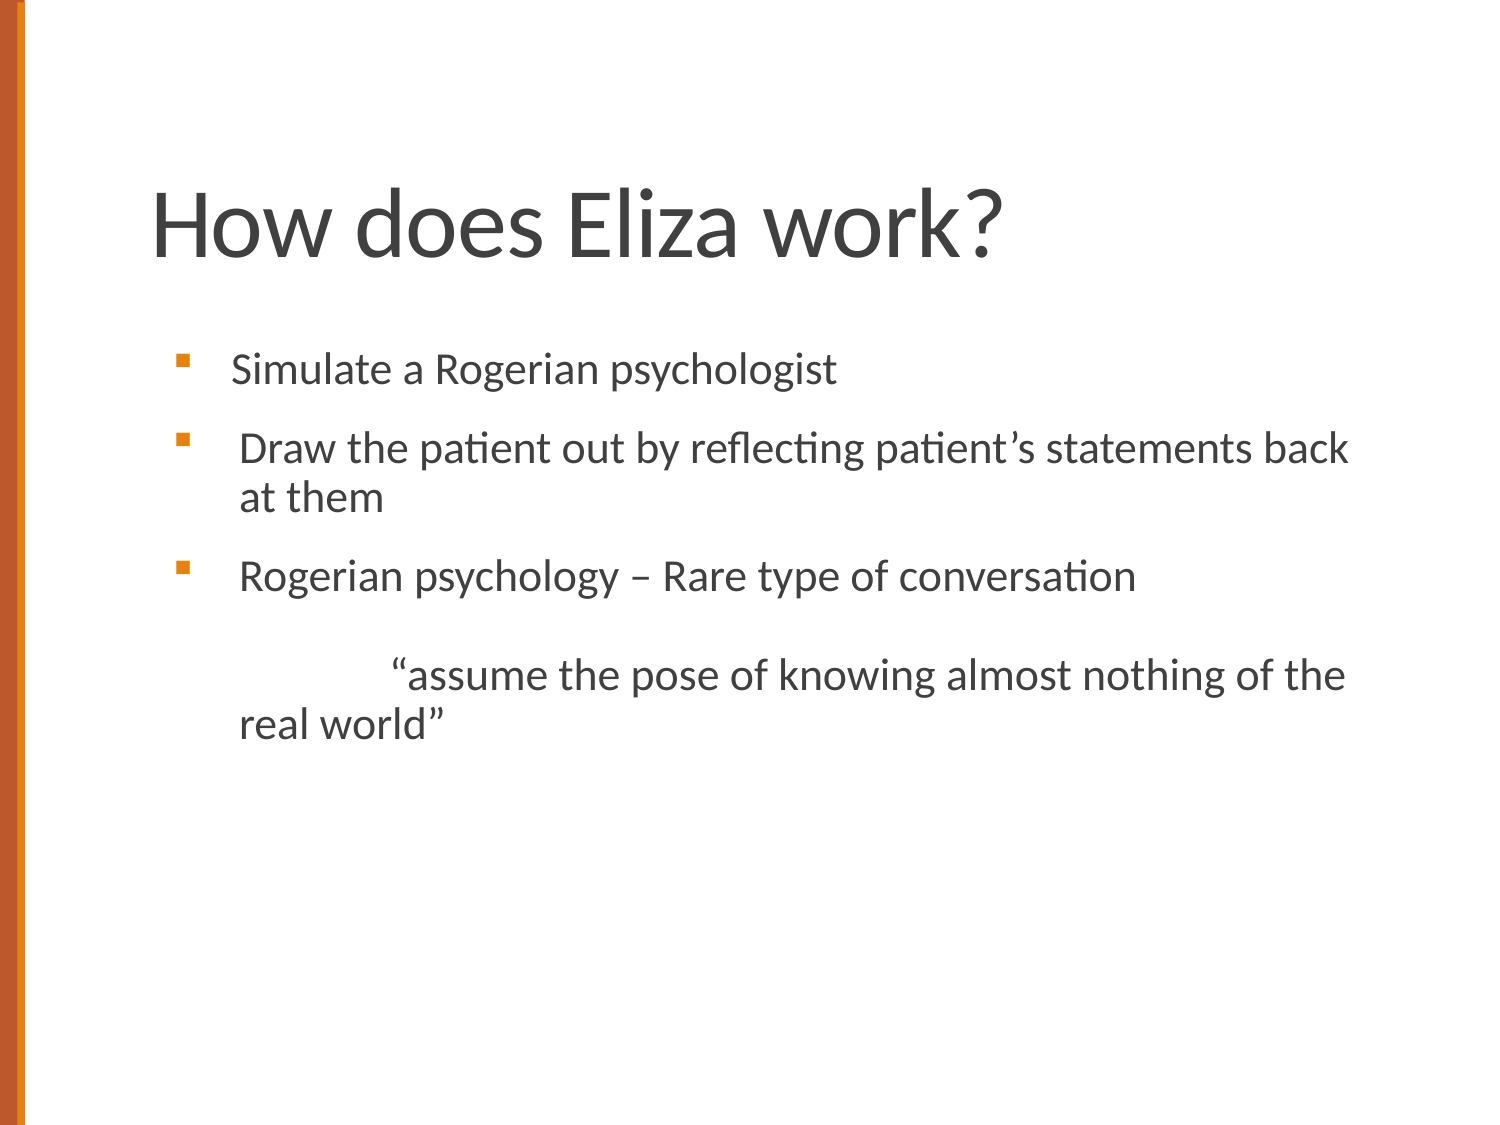

# How does Eliza work?
  Simulate a Rogerian psychologist
Draw the patient out by reflecting patient’s statements back at them
Rogerian psychology – Rare type of conversation
	“assume the pose of knowing almost nothing of the real world”